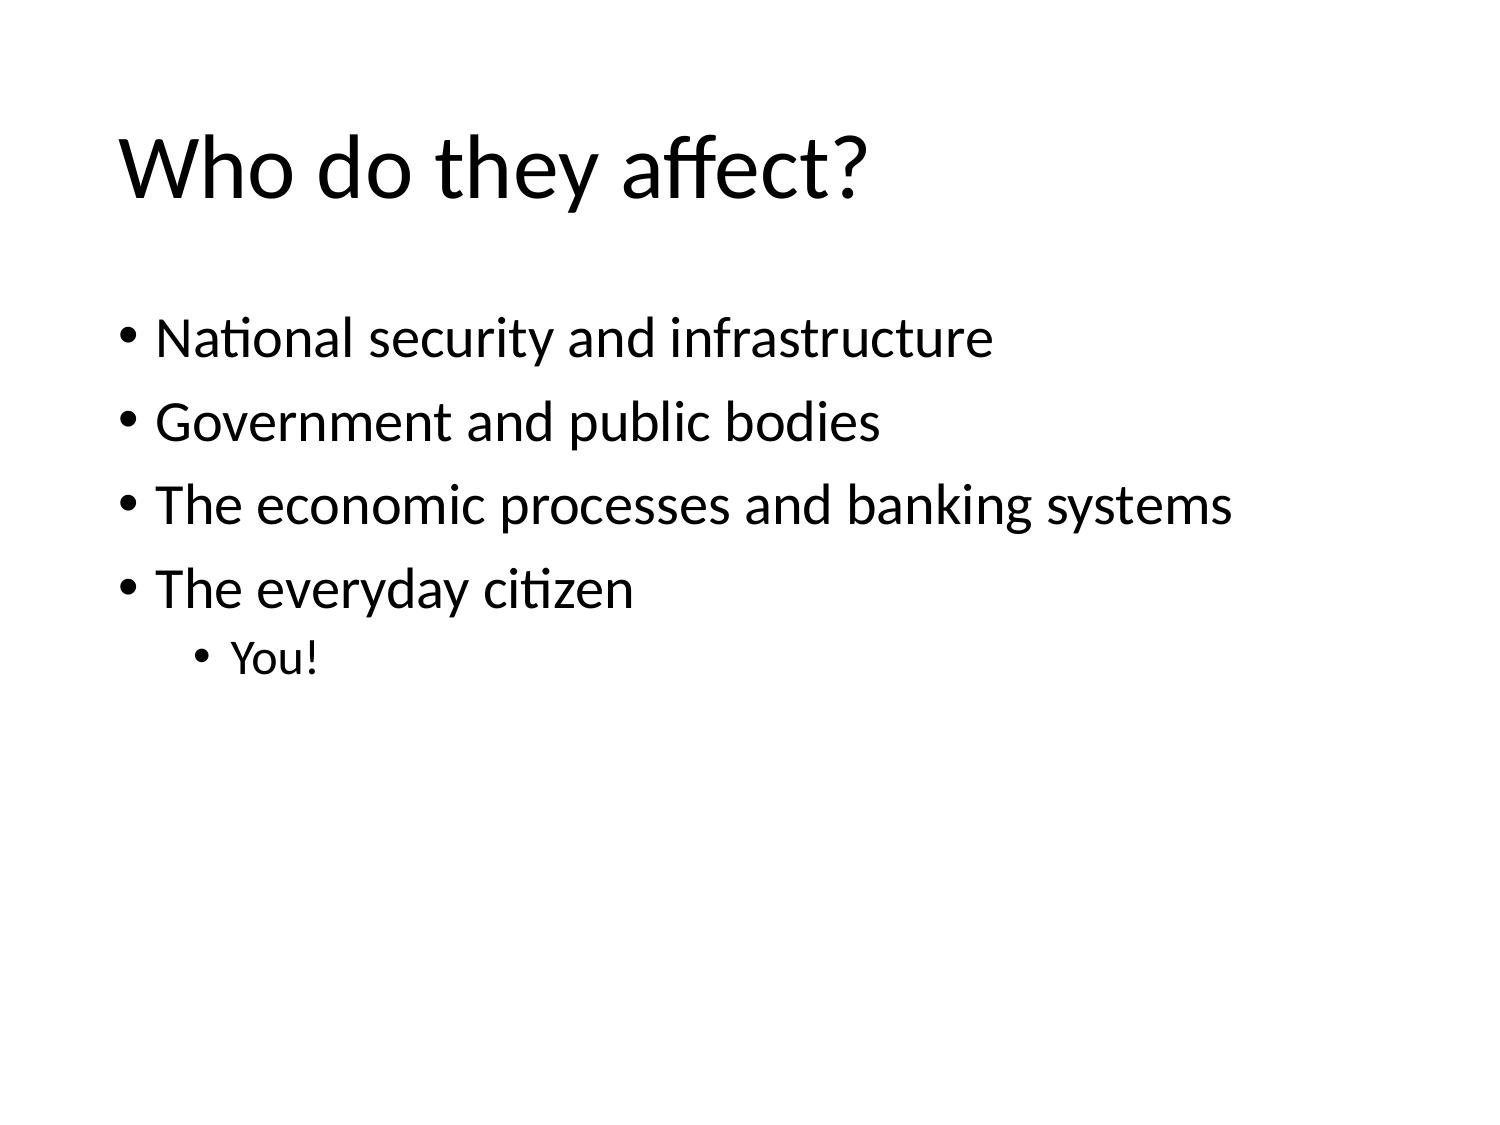

# Who do they affect?
National security and infrastructure
Government and public bodies
The economic processes and banking systems
The everyday citizen
You!